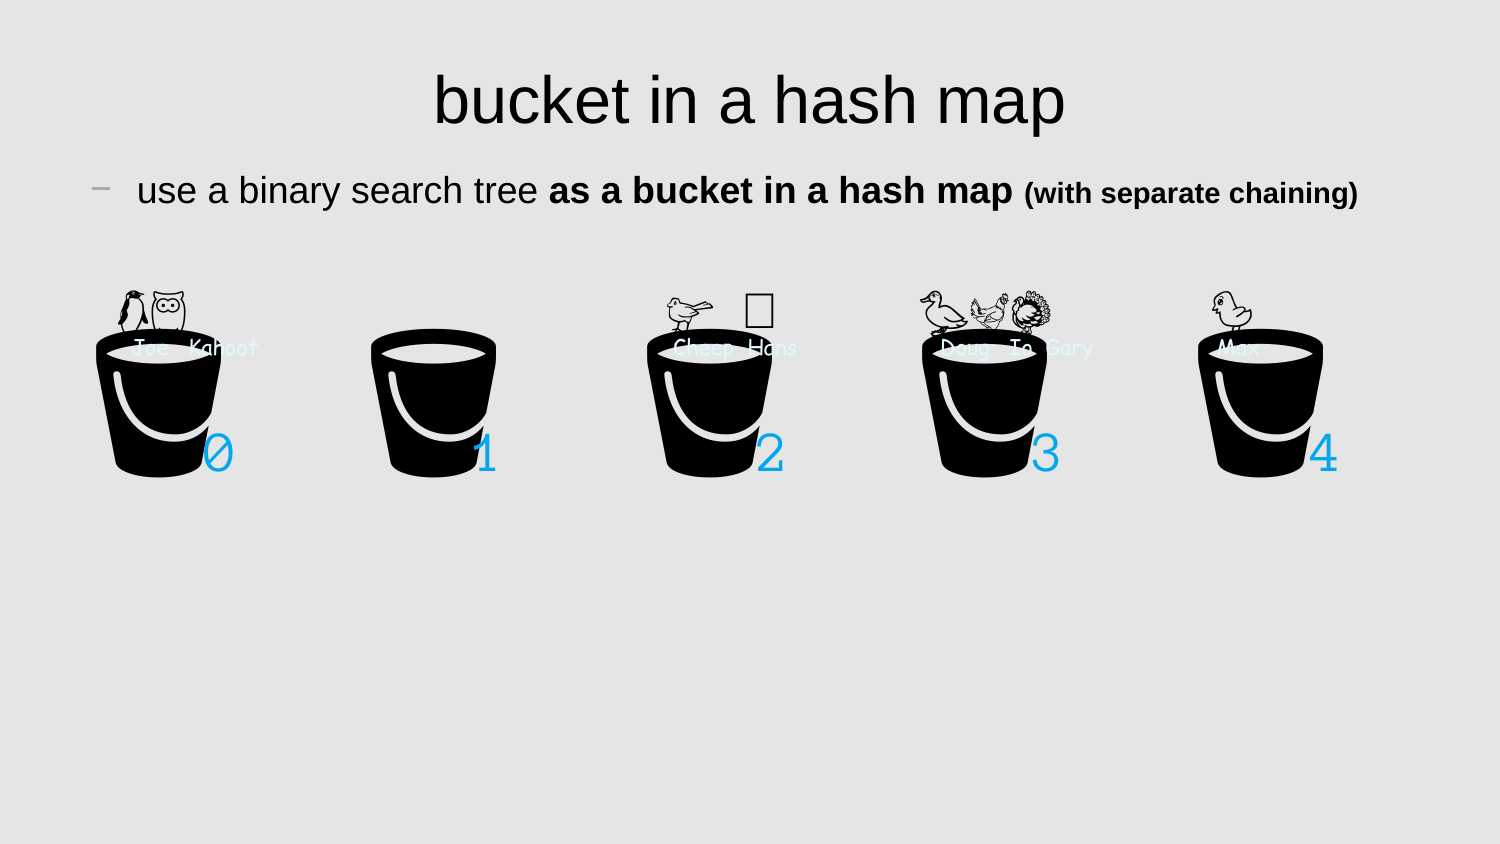

# bucket in a hash map
use a binary search tree as a bucket in a hash map (with separate chaining)
🐧🦉
 🦜
🐤
🐦
🦆🐓🦃
🪣
🪣
🪣
🪣
🪣
0
1
2
3
4
 Joe   Kahoot                                                                Cheep  Hans                      Doug   Io  Gary                   Max